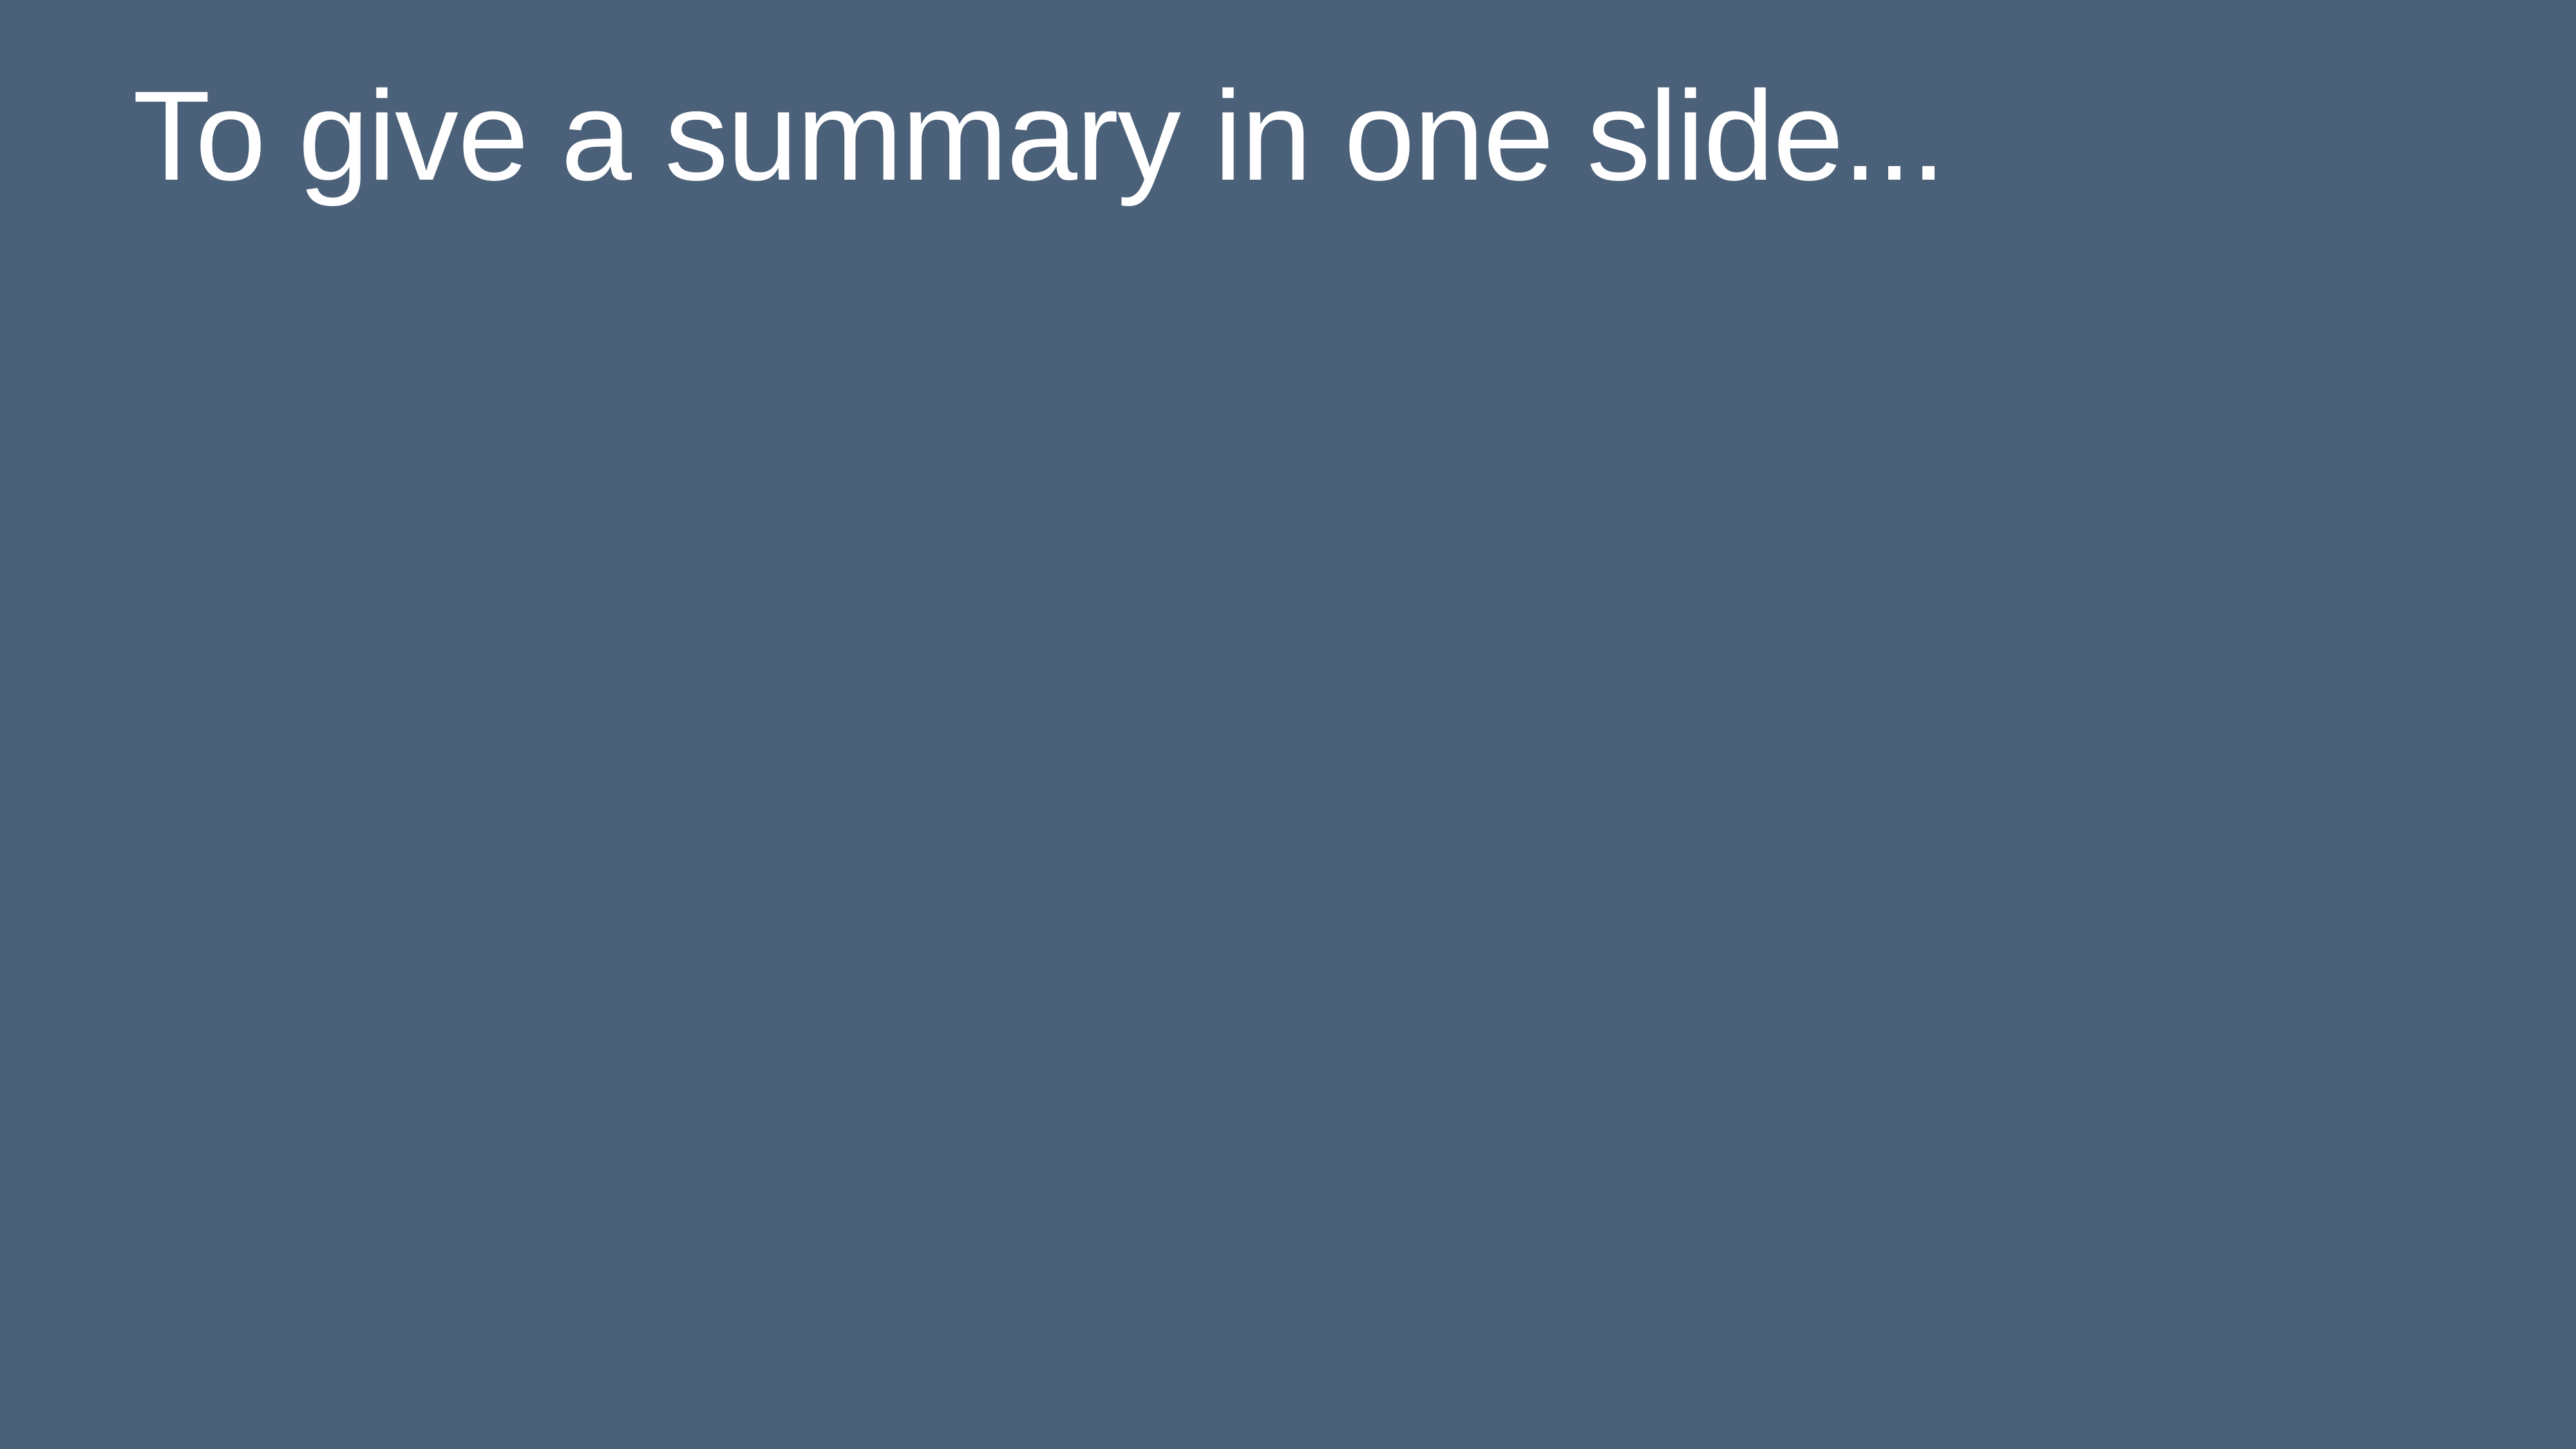

# To give a summary in one slide...
5